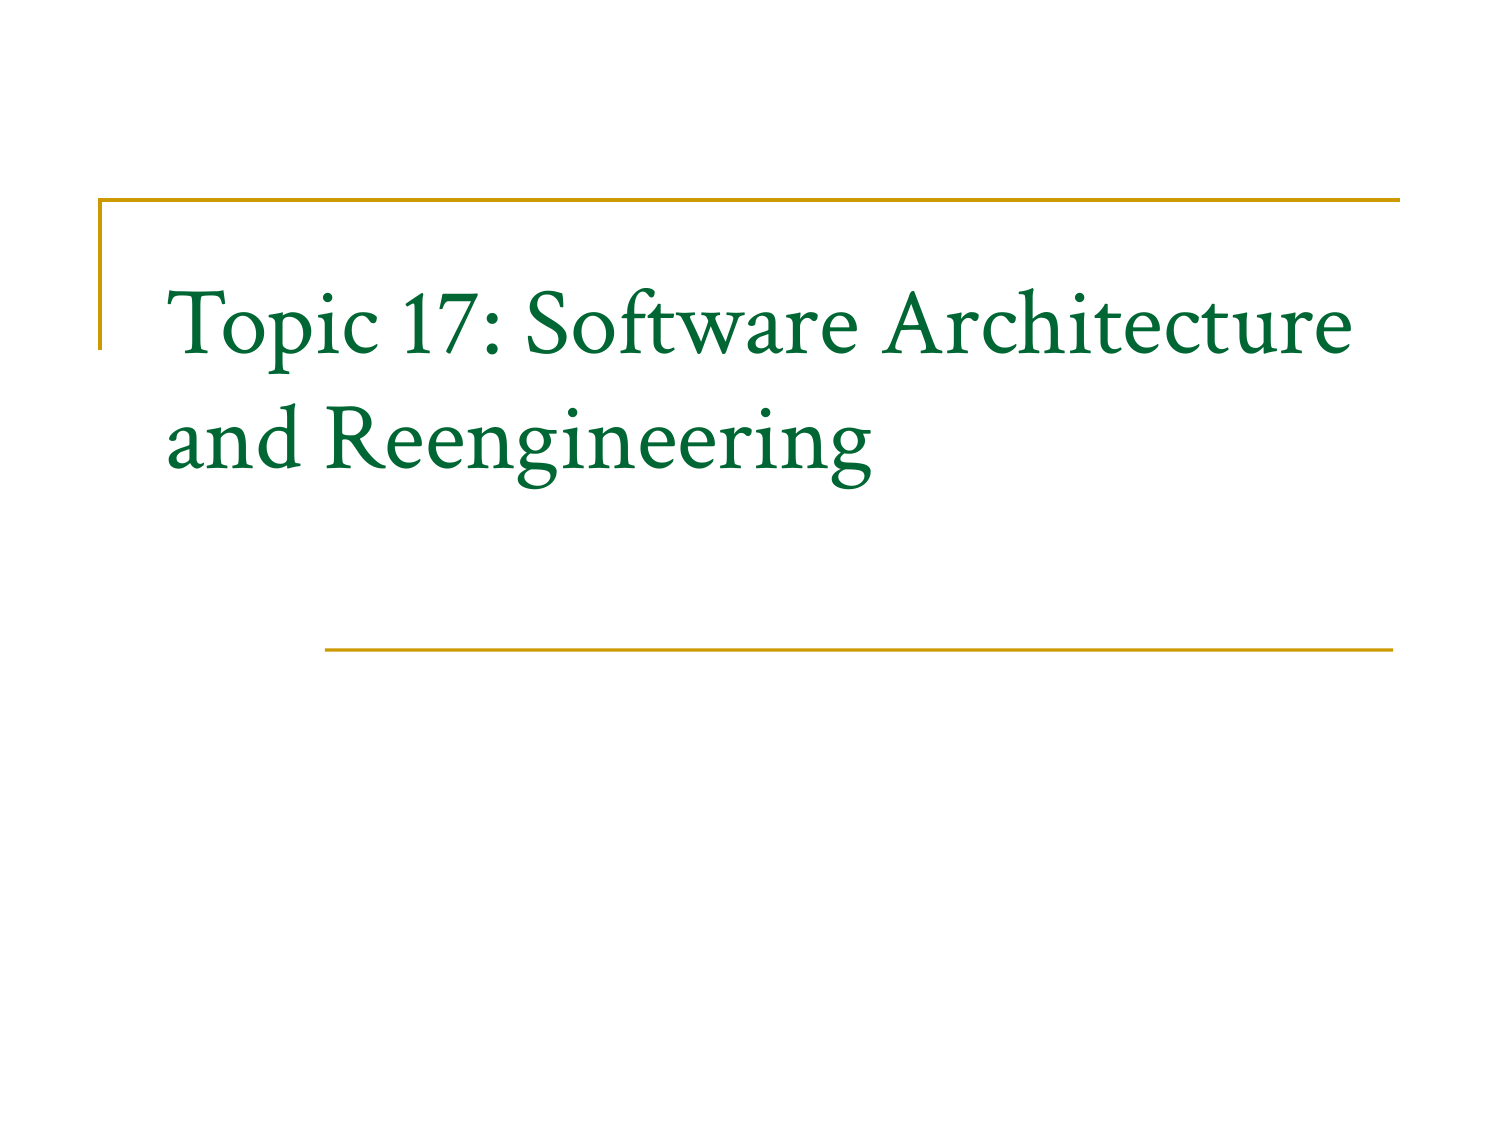

# Topic 17: Software Architecture and Reengineering